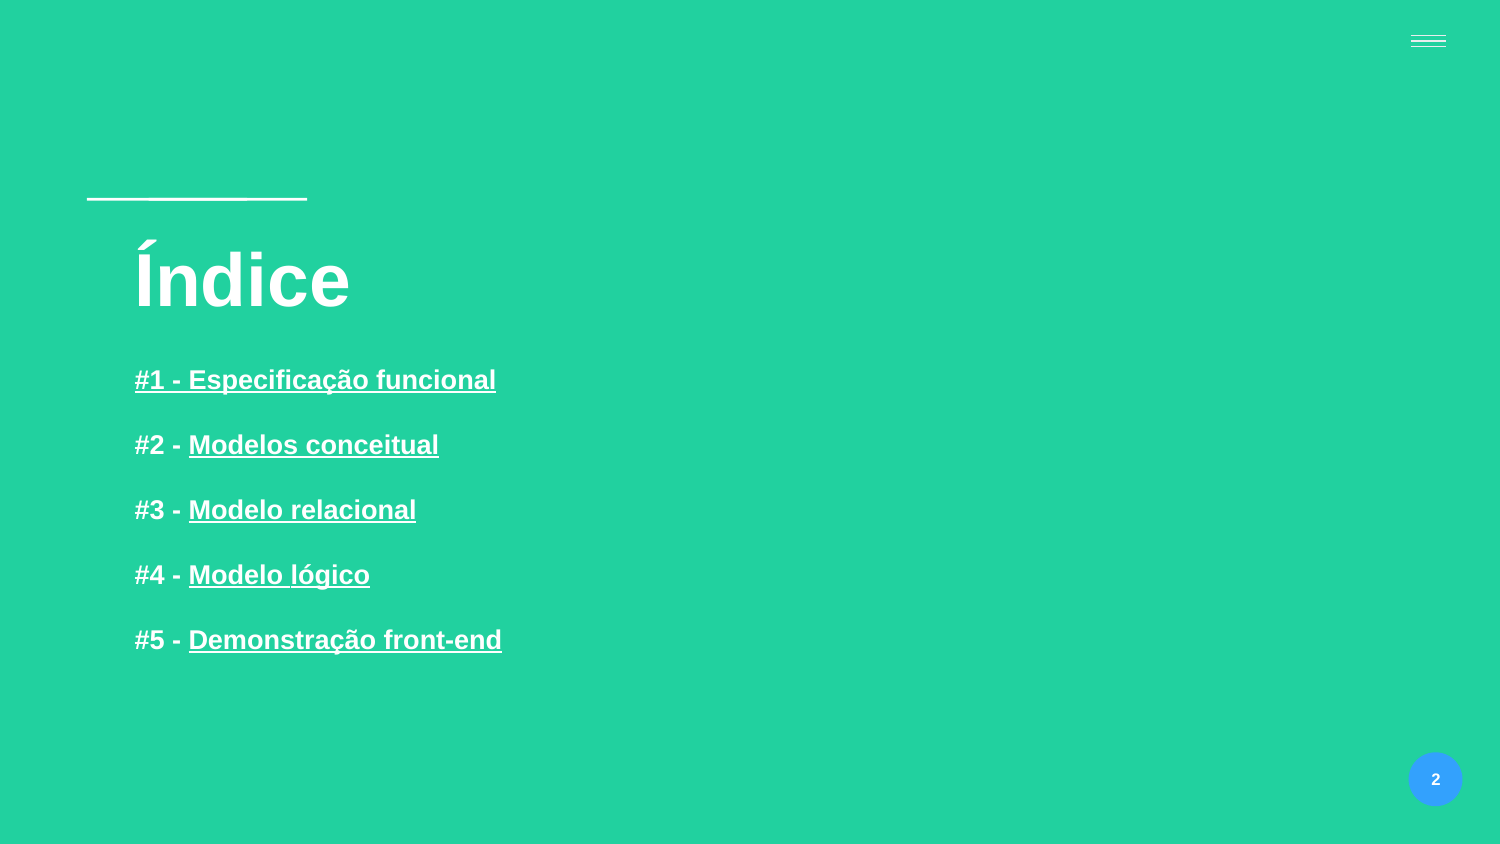

# Índice
#1 - Especificação funcional

#2 - Modelos conceitual

#3 - Modelo relacional

#4 - Modelo lógico

#5 - Demonstração front-end
2